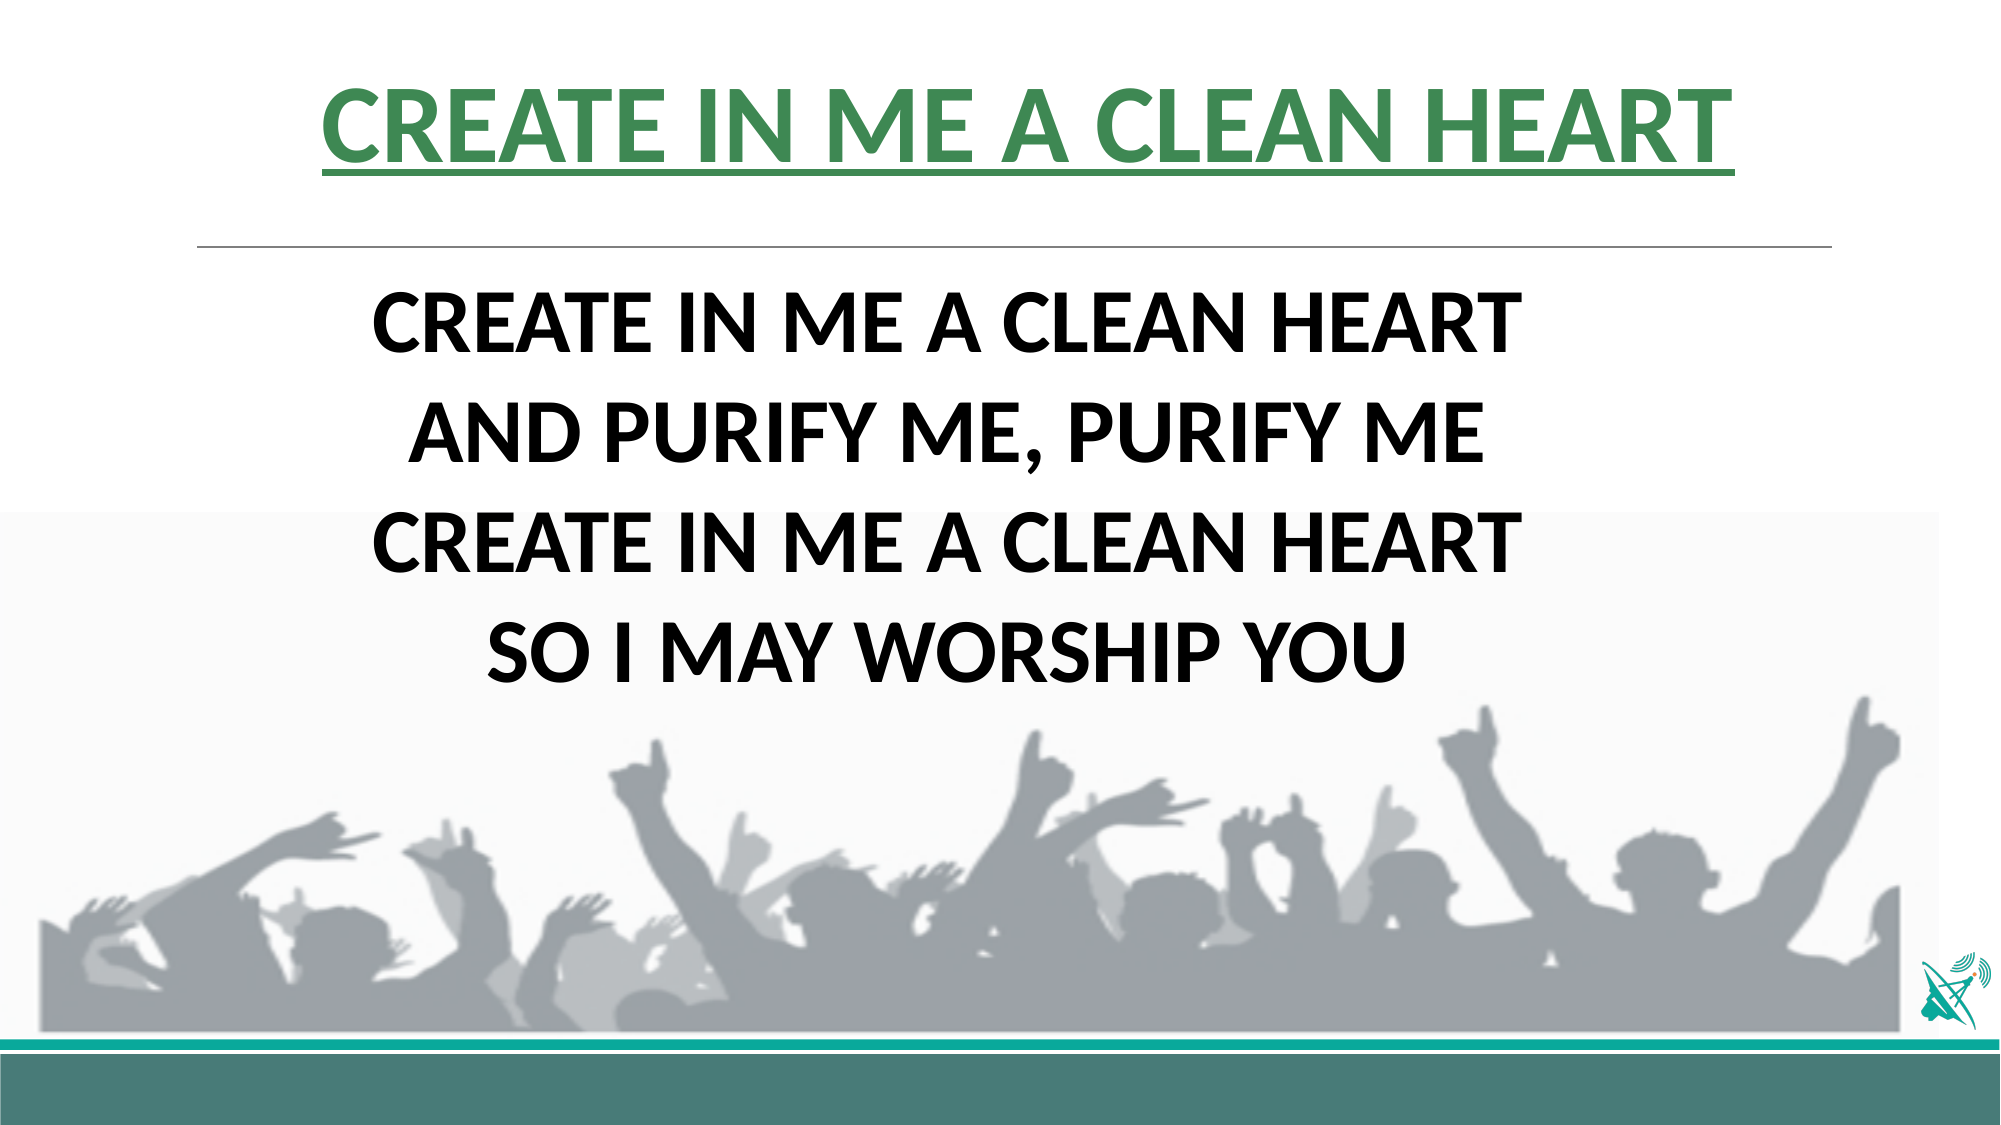

# CREATE IN ME A CLEAN HEART
CREATE IN ME A CLEAN HEART
AND PURIFY ME, PURIFY ME
CREATE IN ME A CLEAN HEART
SO I MAY WORSHIP YOU